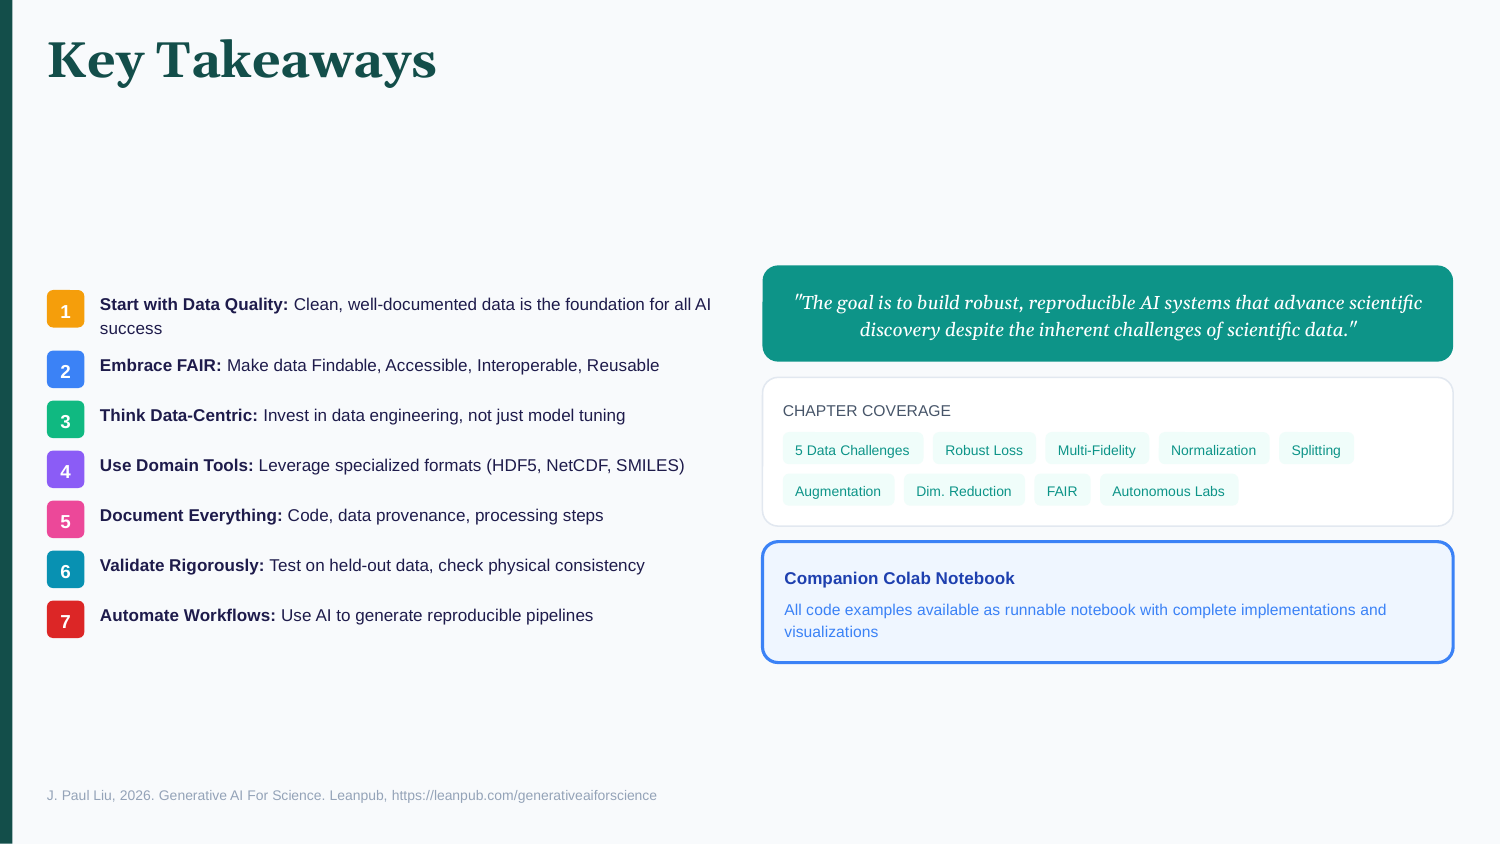

Key Takeaways

"The goal is to build robust, reproducible AI systems that advance scientific discovery despite the inherent challenges of scientific data."

Start with Data Quality: Clean, well-documented data is the foundation for all AI success
1

Embrace FAIR: Make data Findable, Accessible, Interoperable, Reusable
2

CHAPTER COVERAGE

Think Data-Centric: Invest in data engineering, not just model tuning
3

5 Data Challenges
Robust Loss
Multi-Fidelity
Normalization
Splitting

Use Domain Tools: Leverage specialized formats (HDF5, NetCDF, SMILES)
4

Augmentation
Dim. Reduction
FAIR
Autonomous Labs

Document Everything: Code, data provenance, processing steps
5

Validate Rigorously: Test on held-out data, check physical consistency
6
Companion Colab Notebook
All code examples available as runnable notebook with complete implementations and visualizations

Automate Workflows: Use AI to generate reproducible pipelines
7
J. Paul Liu, 2026. Generative AI For Science. Leanpub, https://leanpub.com/generativeaiforscience